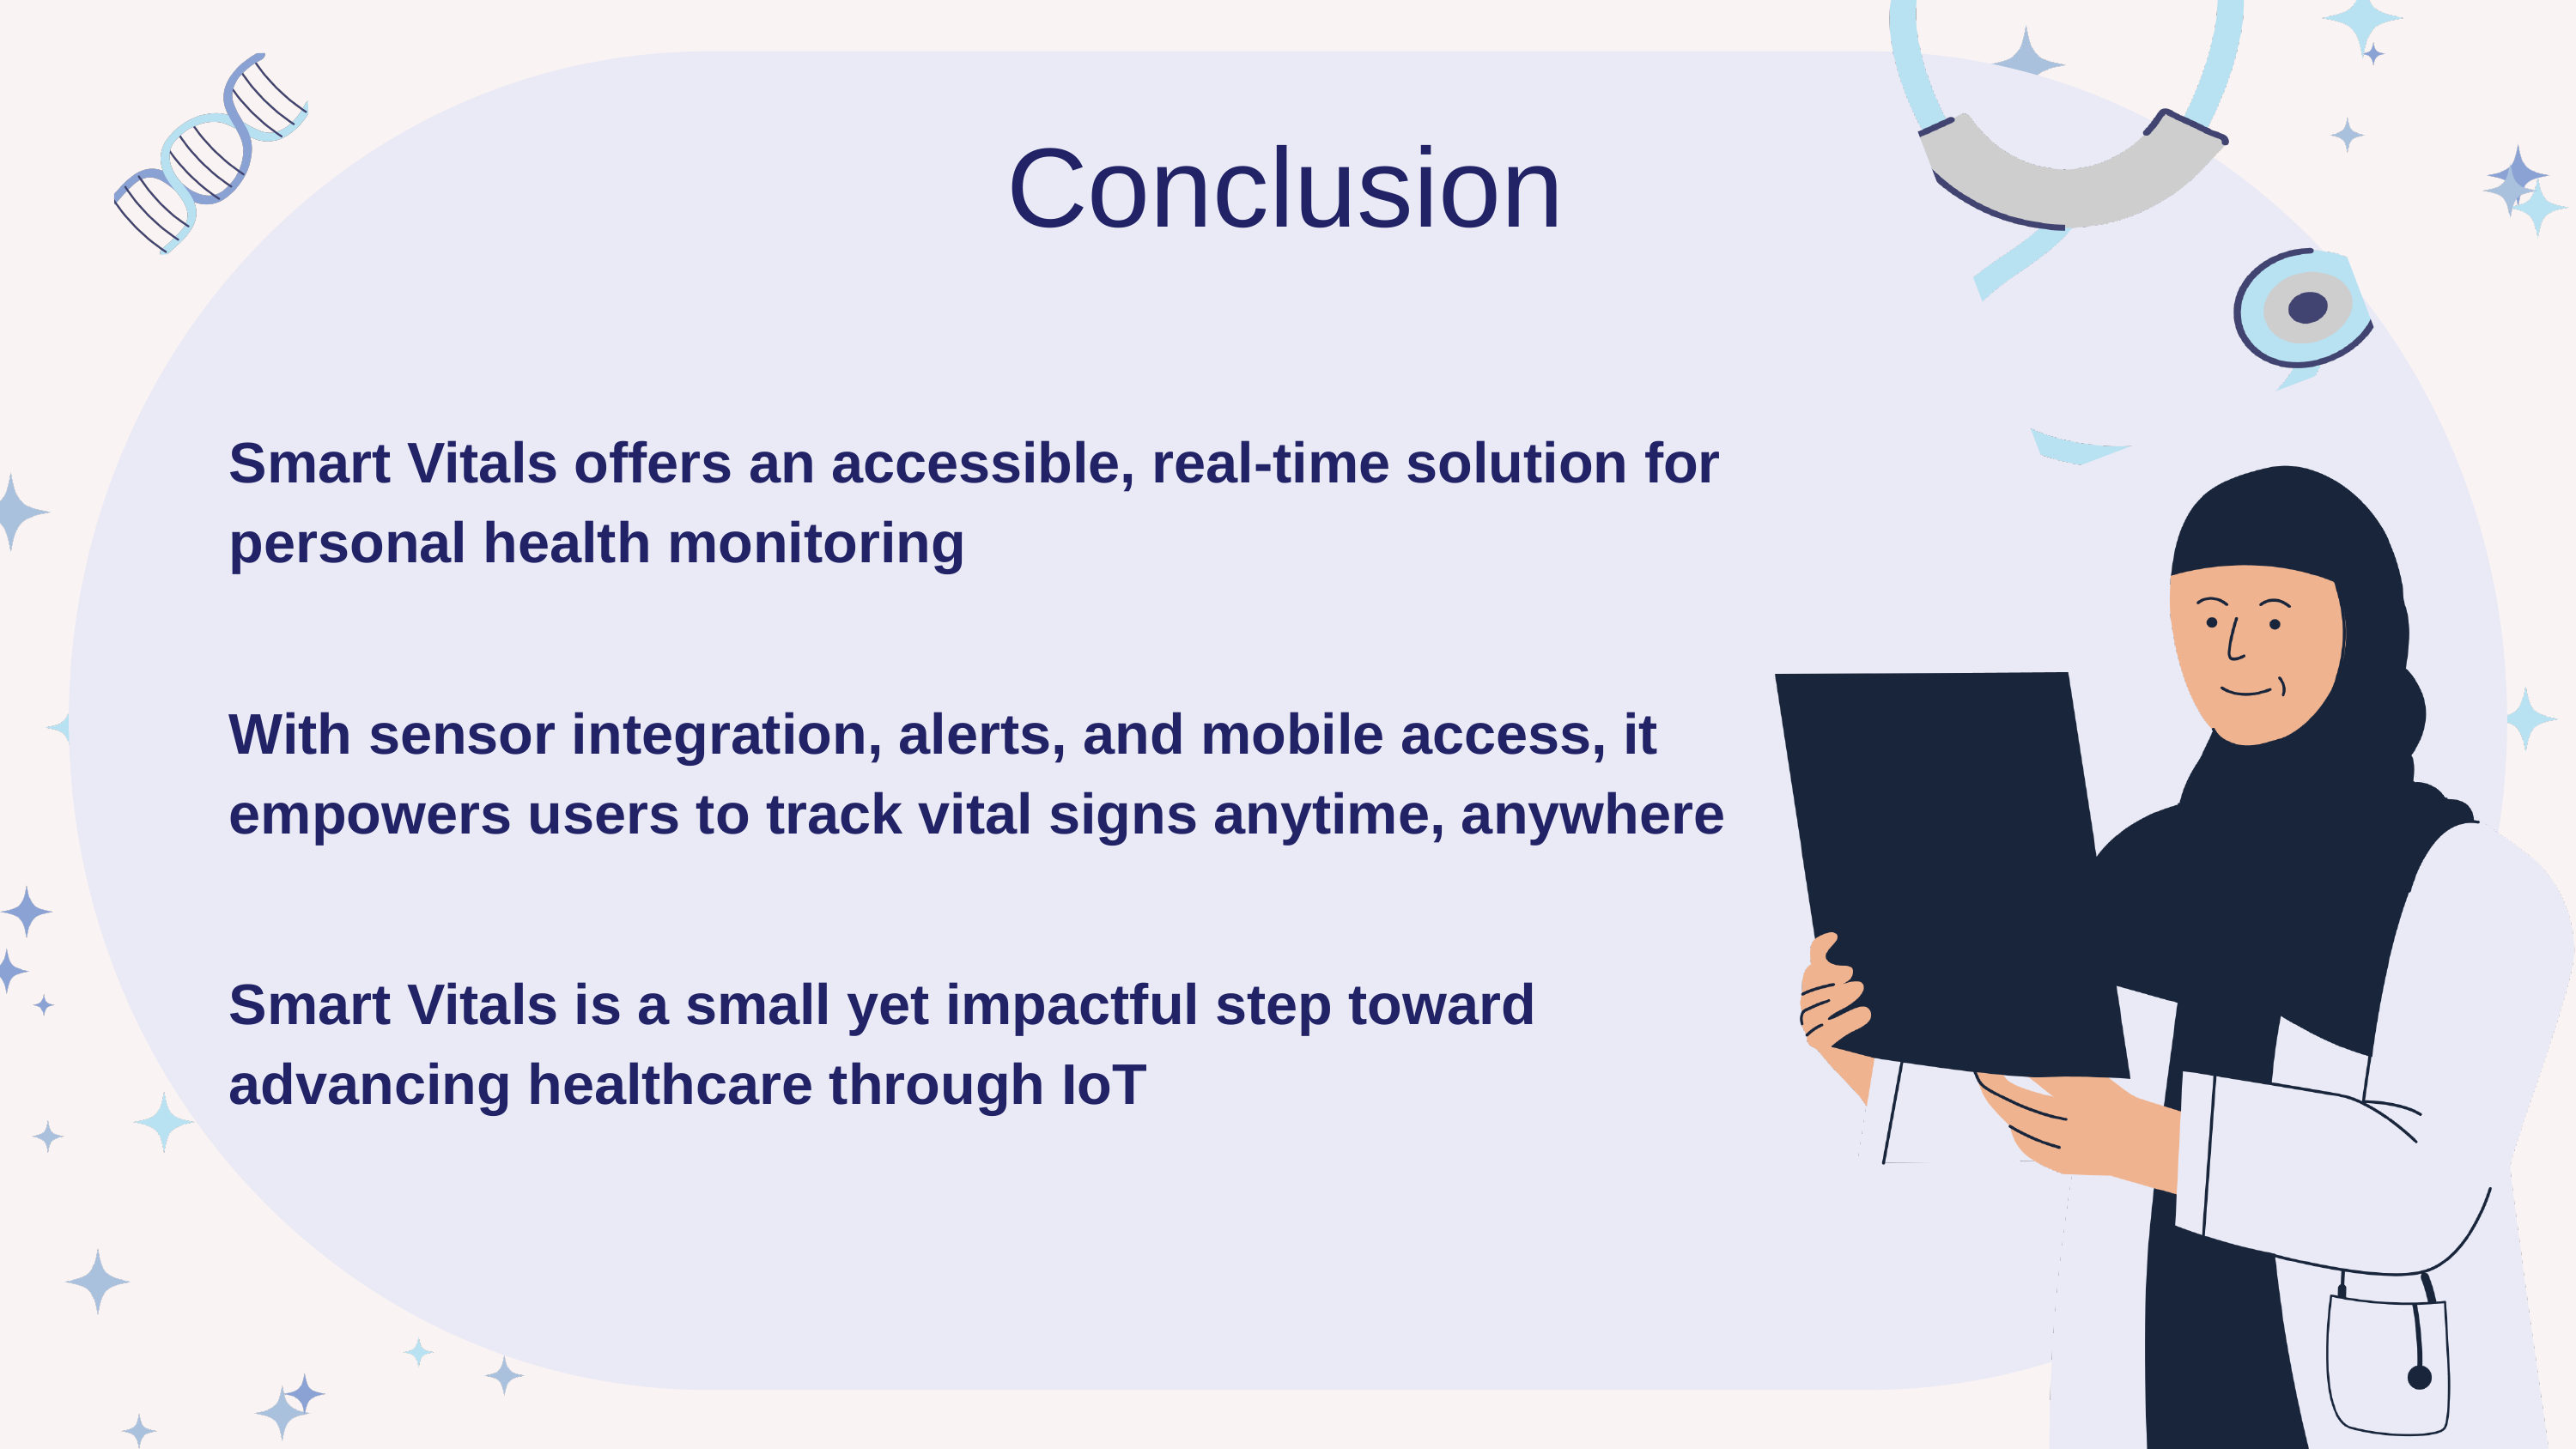

Conclusion

Smart Vitals offers an accessible, real-time solution for personal health monitoring

With sensor integration, alerts, and mobile access, it empowers users to track vital signs anytime, anywhere
Smart Vitals is a small yet impactful step toward advancing healthcare through IoT